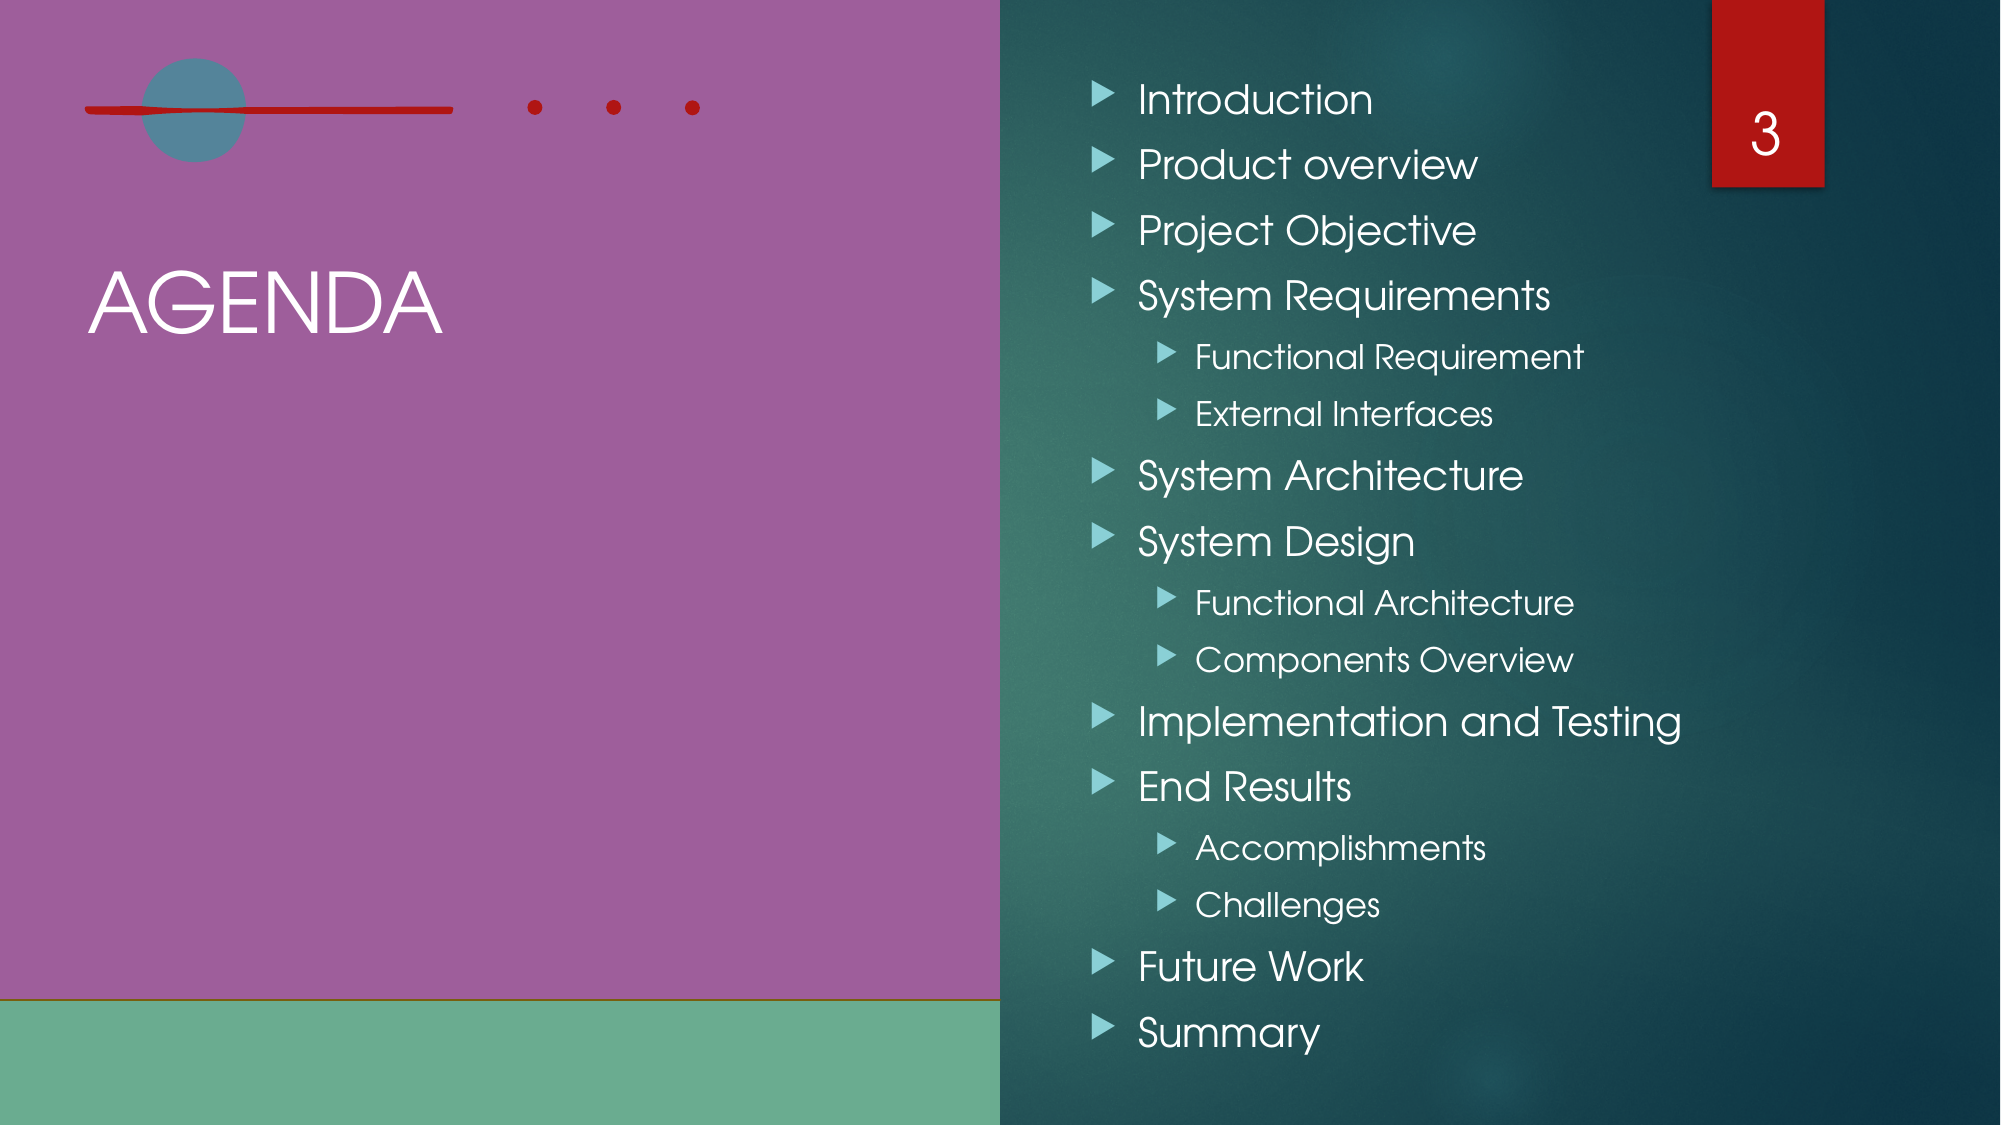

3
Introduction
Product overview
Project Objective
System Requirements
Functional Requirement
External Interfaces
System Architecture
System Design
Functional Architecture
Components Overview
Implementation and Testing
End Results
Accomplishments
Challenges
Future Work
Summary
# AGENDA